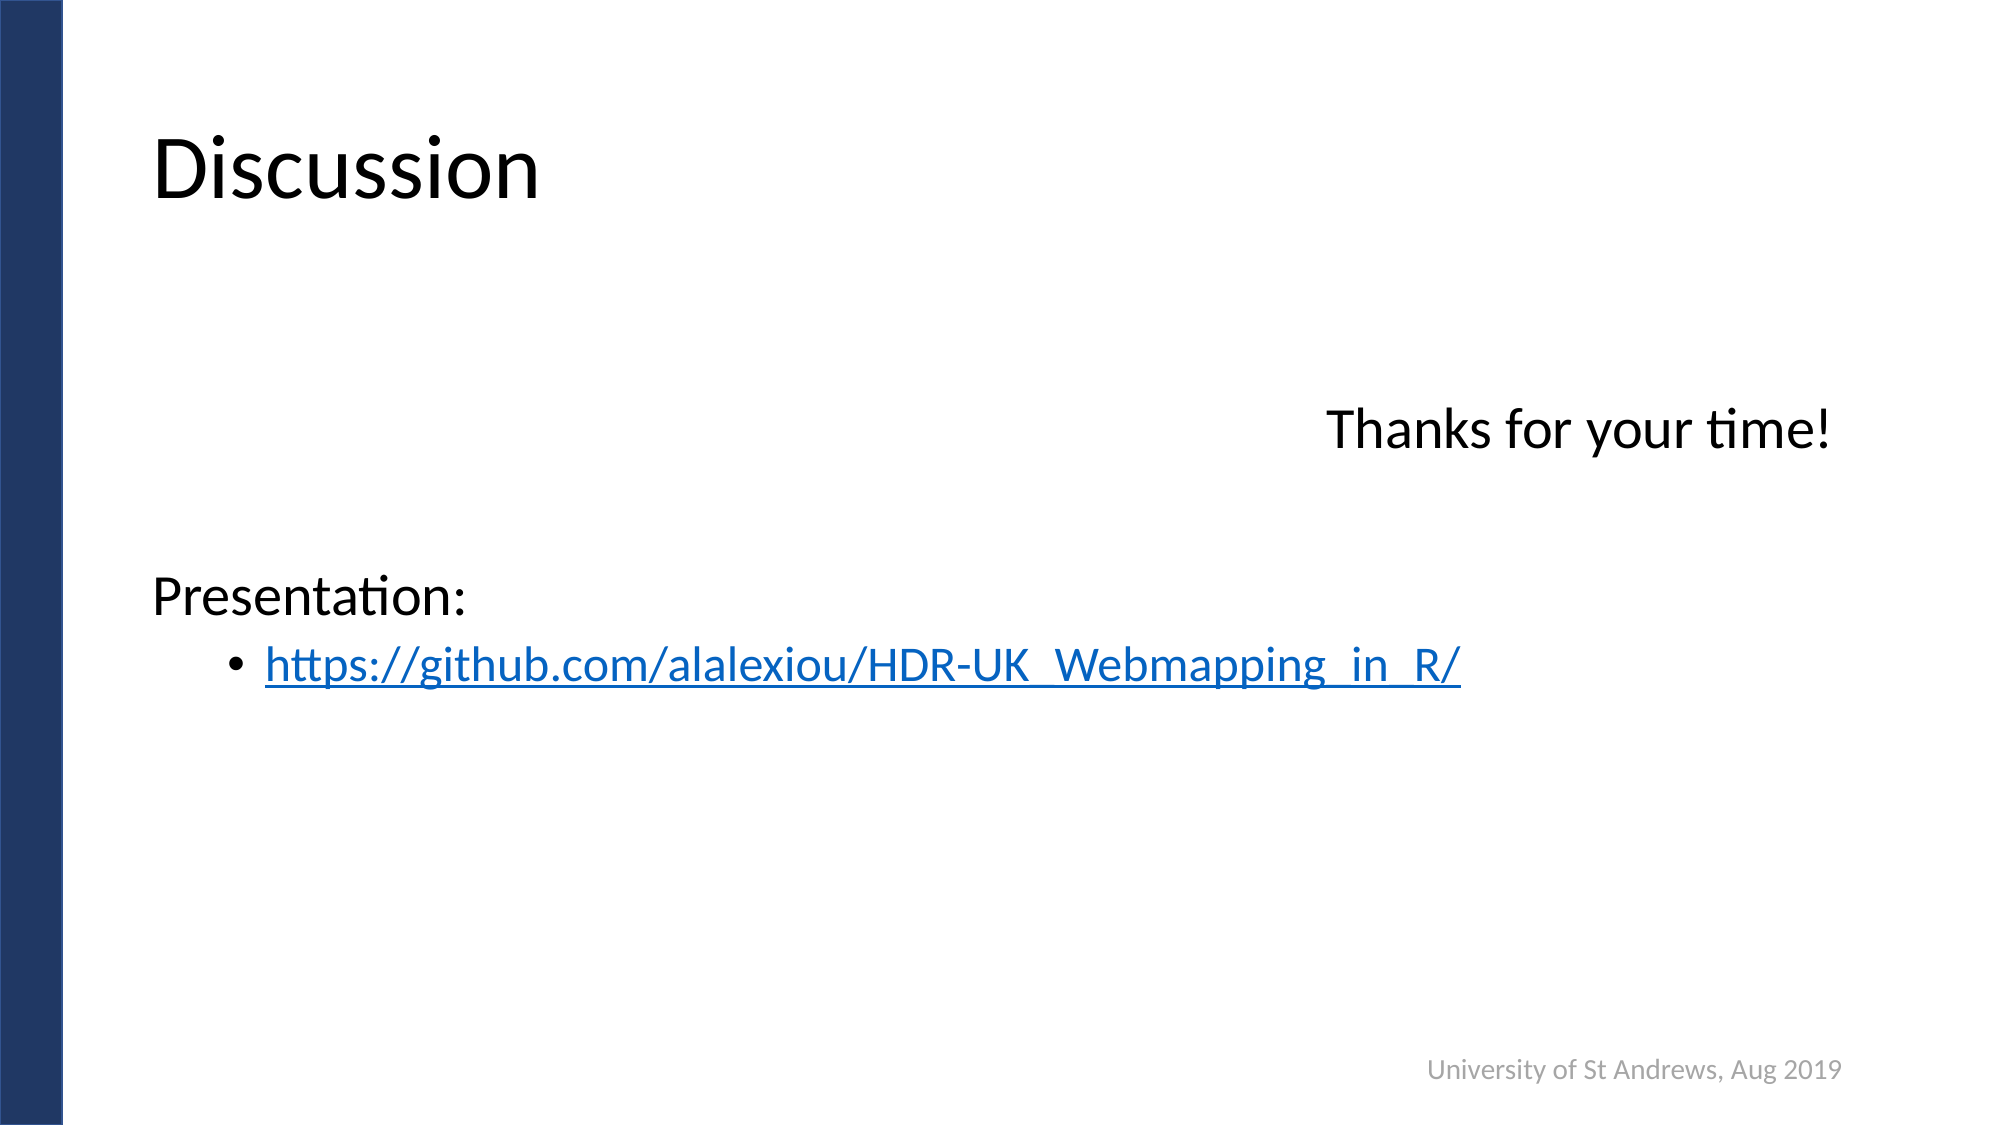

# Discussion

Thanks for your time!

Presentation:
https://github.com/alalexiou/HDR-UK_Webmapping_in_R/